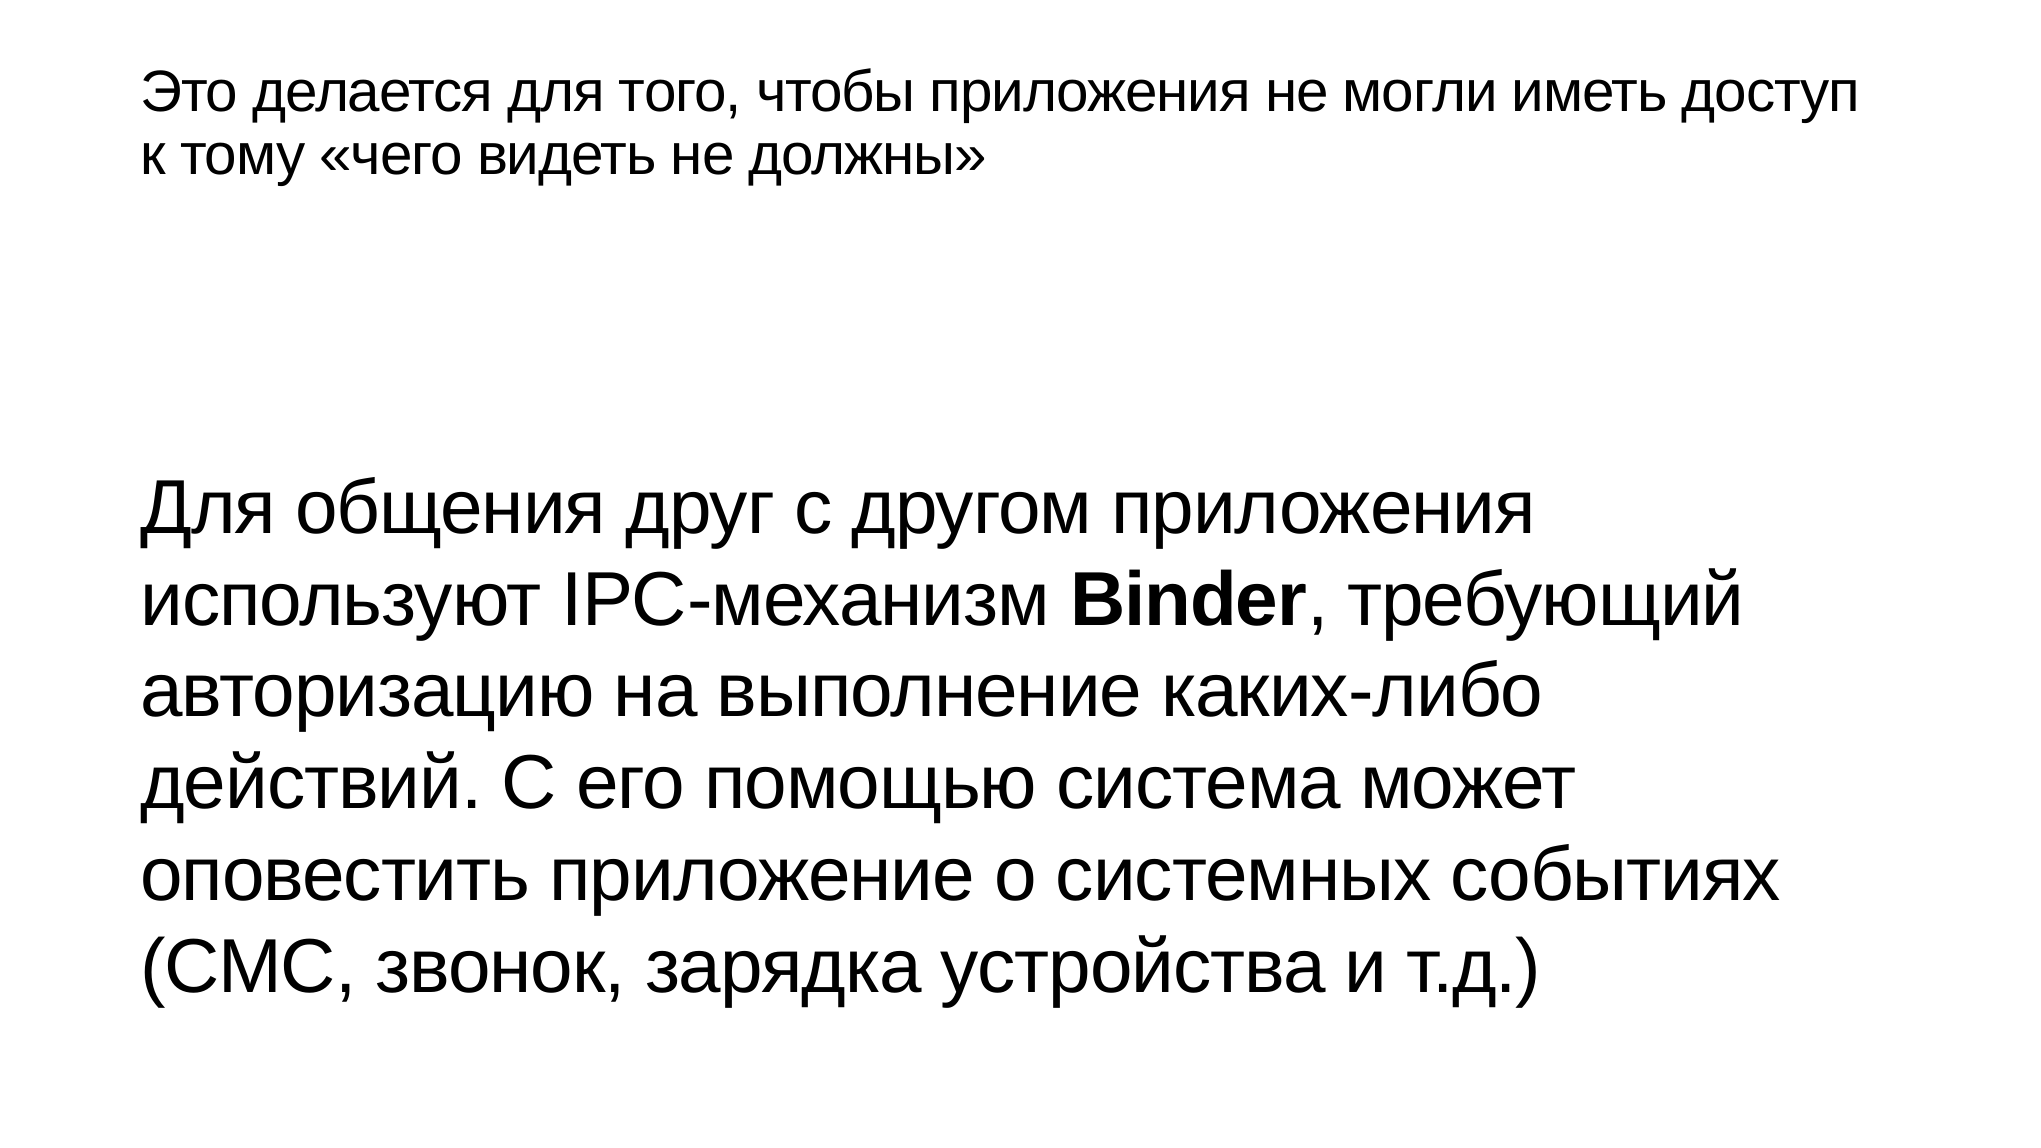

# Это делается для того, чтобы приложения не могли иметь доступ к тому «чего видеть не должны»
Для общения друг с другом приложения используют IPC-механизм Binder, требующий авторизацию на выполнение каких-либо действий. С его помощью система может оповестить приложение о системных событиях (СМС, звонок, зарядка устройства и т.д.)